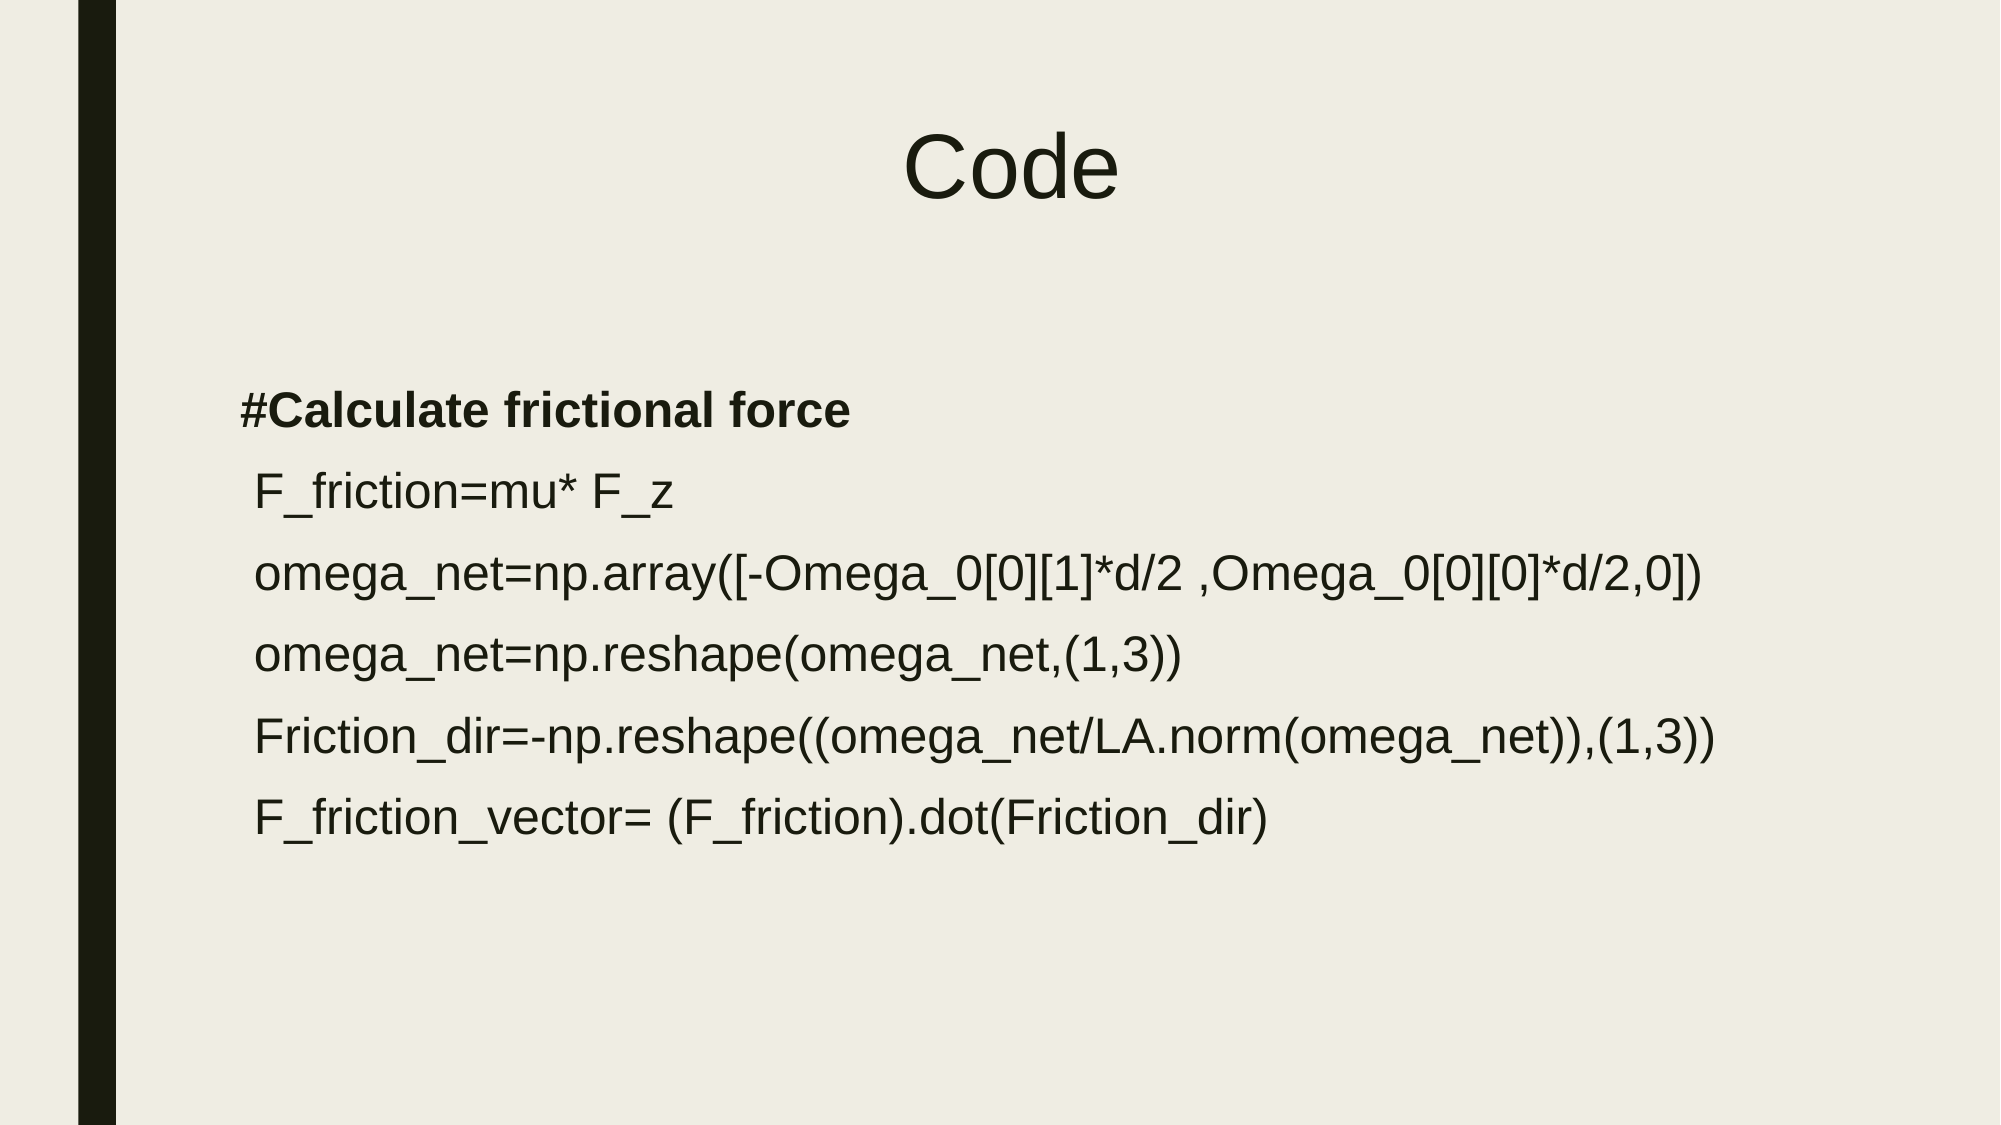

# Code
#Calculate frictional force
 F_friction=mu* F_z
 omega_net=np.array([-Omega_0[0][1]*d/2 ,Omega_0[0][0]*d/2,0])
 omega_net=np.reshape(omega_net,(1,3))
 Friction_dir=-np.reshape((omega_net/LA.norm(omega_net)),(1,3))
 F_friction_vector= (F_friction).dot(Friction_dir)